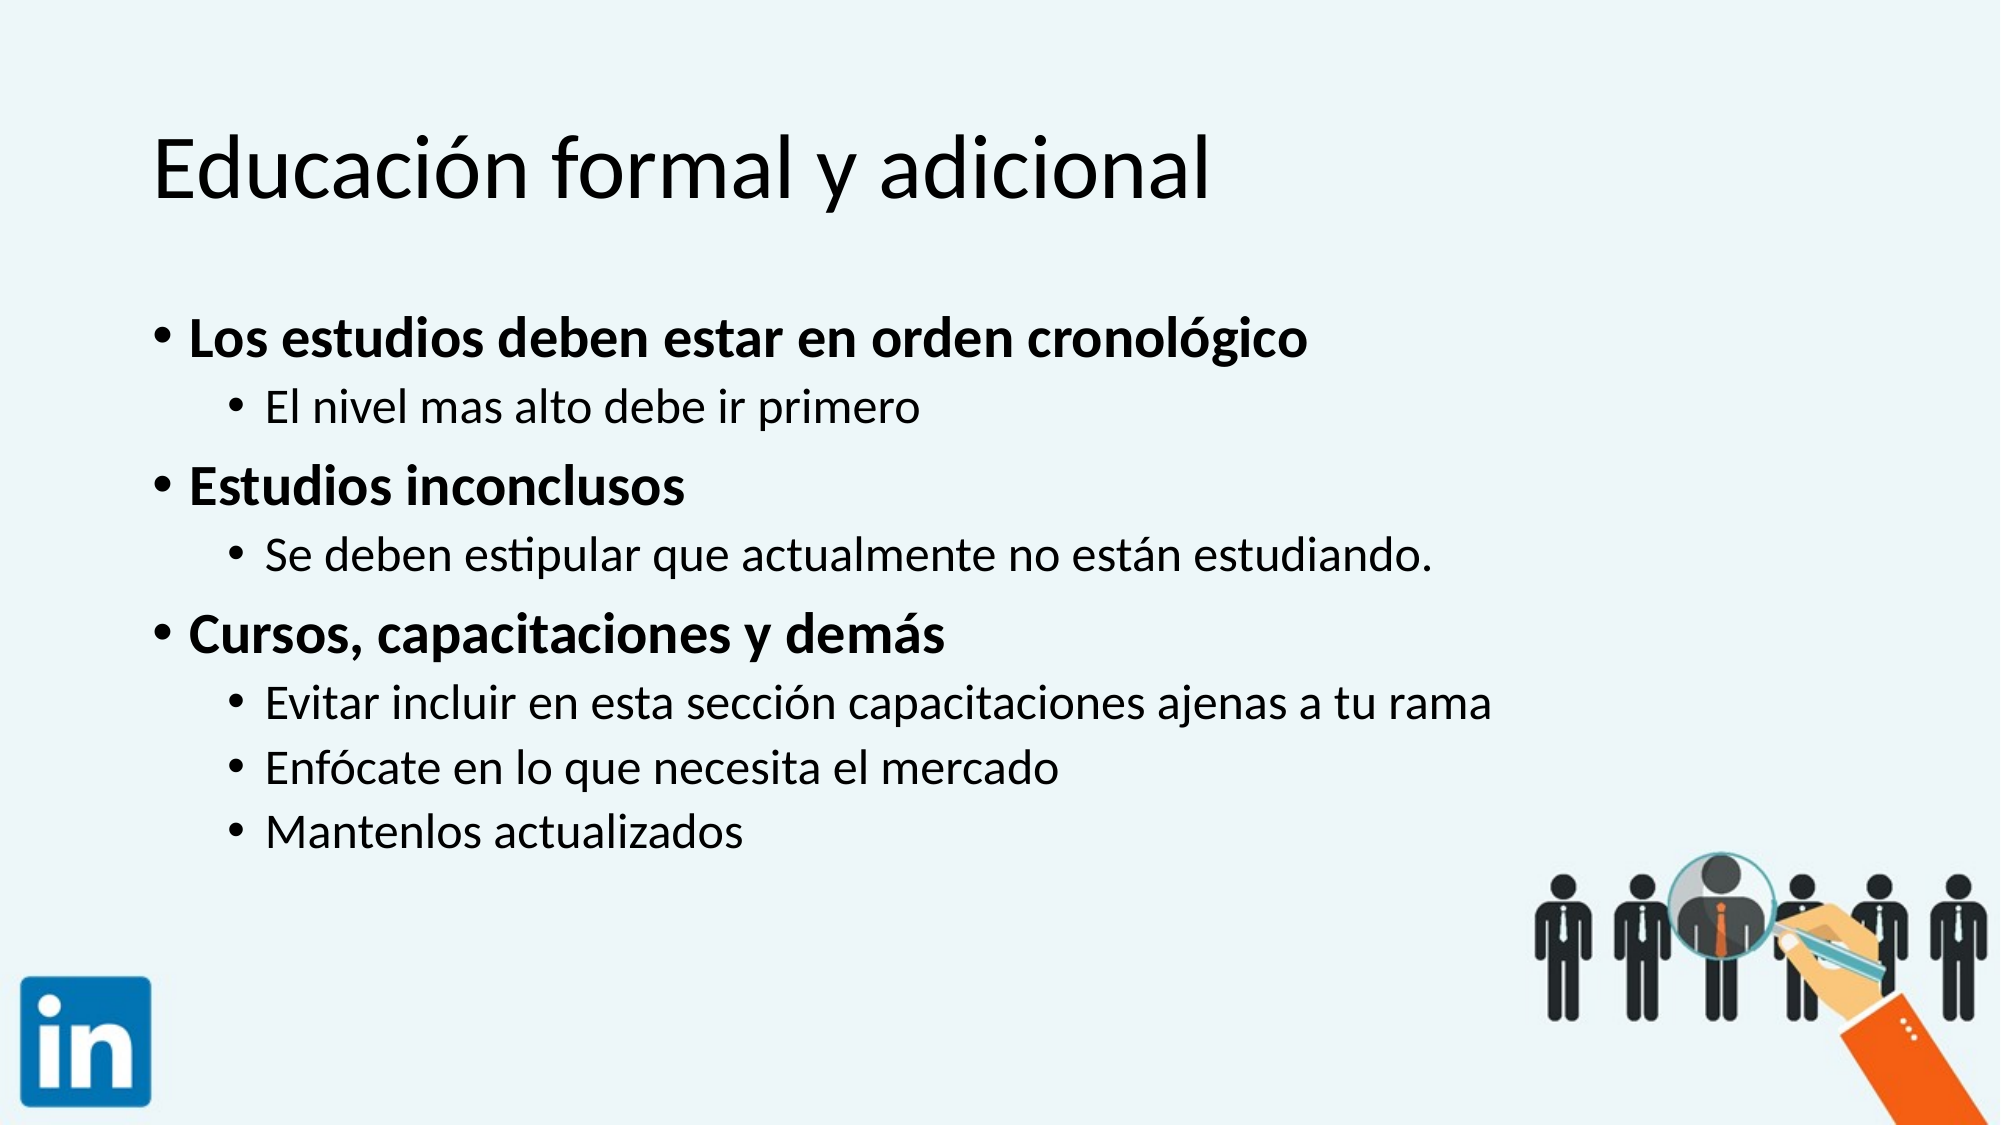

# Educación formal y adicional
Los estudios deben estar en orden cronológico
El nivel mas alto debe ir primero
Estudios inconclusos
Se deben estipular que actualmente no están estudiando.
Cursos, capacitaciones y demás
Evitar incluir en esta sección capacitaciones ajenas a tu rama
Enfócate en lo que necesita el mercado
Mantenlos actualizados